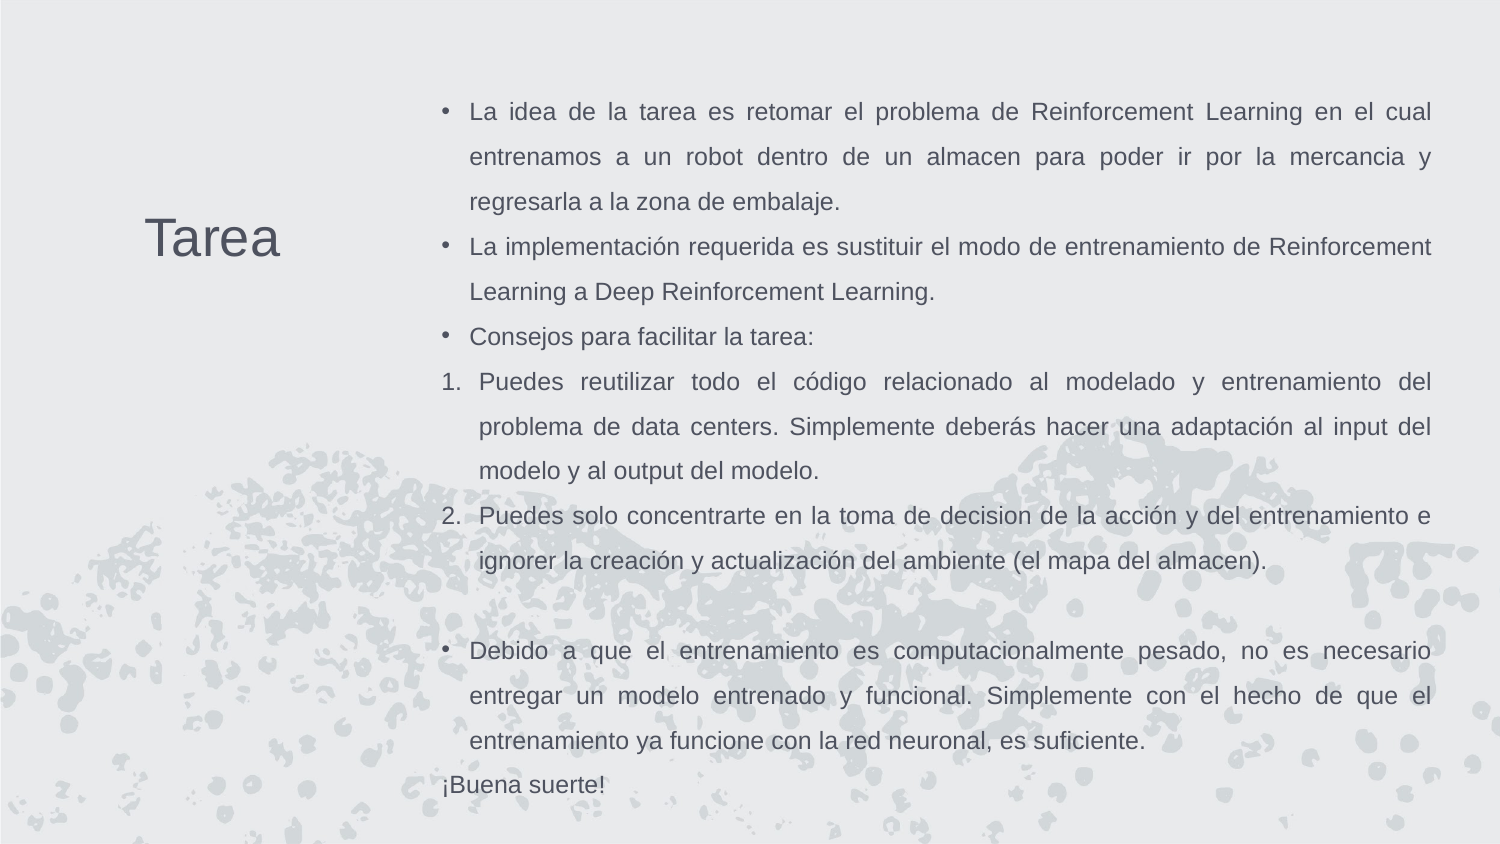

La idea de la tarea es retomar el problema de Reinforcement Learning en el cual entrenamos a un robot dentro de un almacen para poder ir por la mercancia y regresarla a la zona de embalaje.
La implementación requerida es sustituir el modo de entrenamiento de Reinforcement Learning a Deep Reinforcement Learning.
Consejos para facilitar la tarea:
Puedes reutilizar todo el código relacionado al modelado y entrenamiento del problema de data centers. Simplemente deberás hacer una adaptación al input del modelo y al output del modelo.
Puedes solo concentrarte en la toma de decision de la acción y del entrenamiento e ignorer la creación y actualización del ambiente (el mapa del almacen).

Debido a que el entrenamiento es computacionalmente pesado, no es necesario entregar un modelo entrenado y funcional. Simplemente con el hecho de que el entrenamiento ya funcione con la red neuronal, es suficiente.
¡Buena suerte!
Tarea